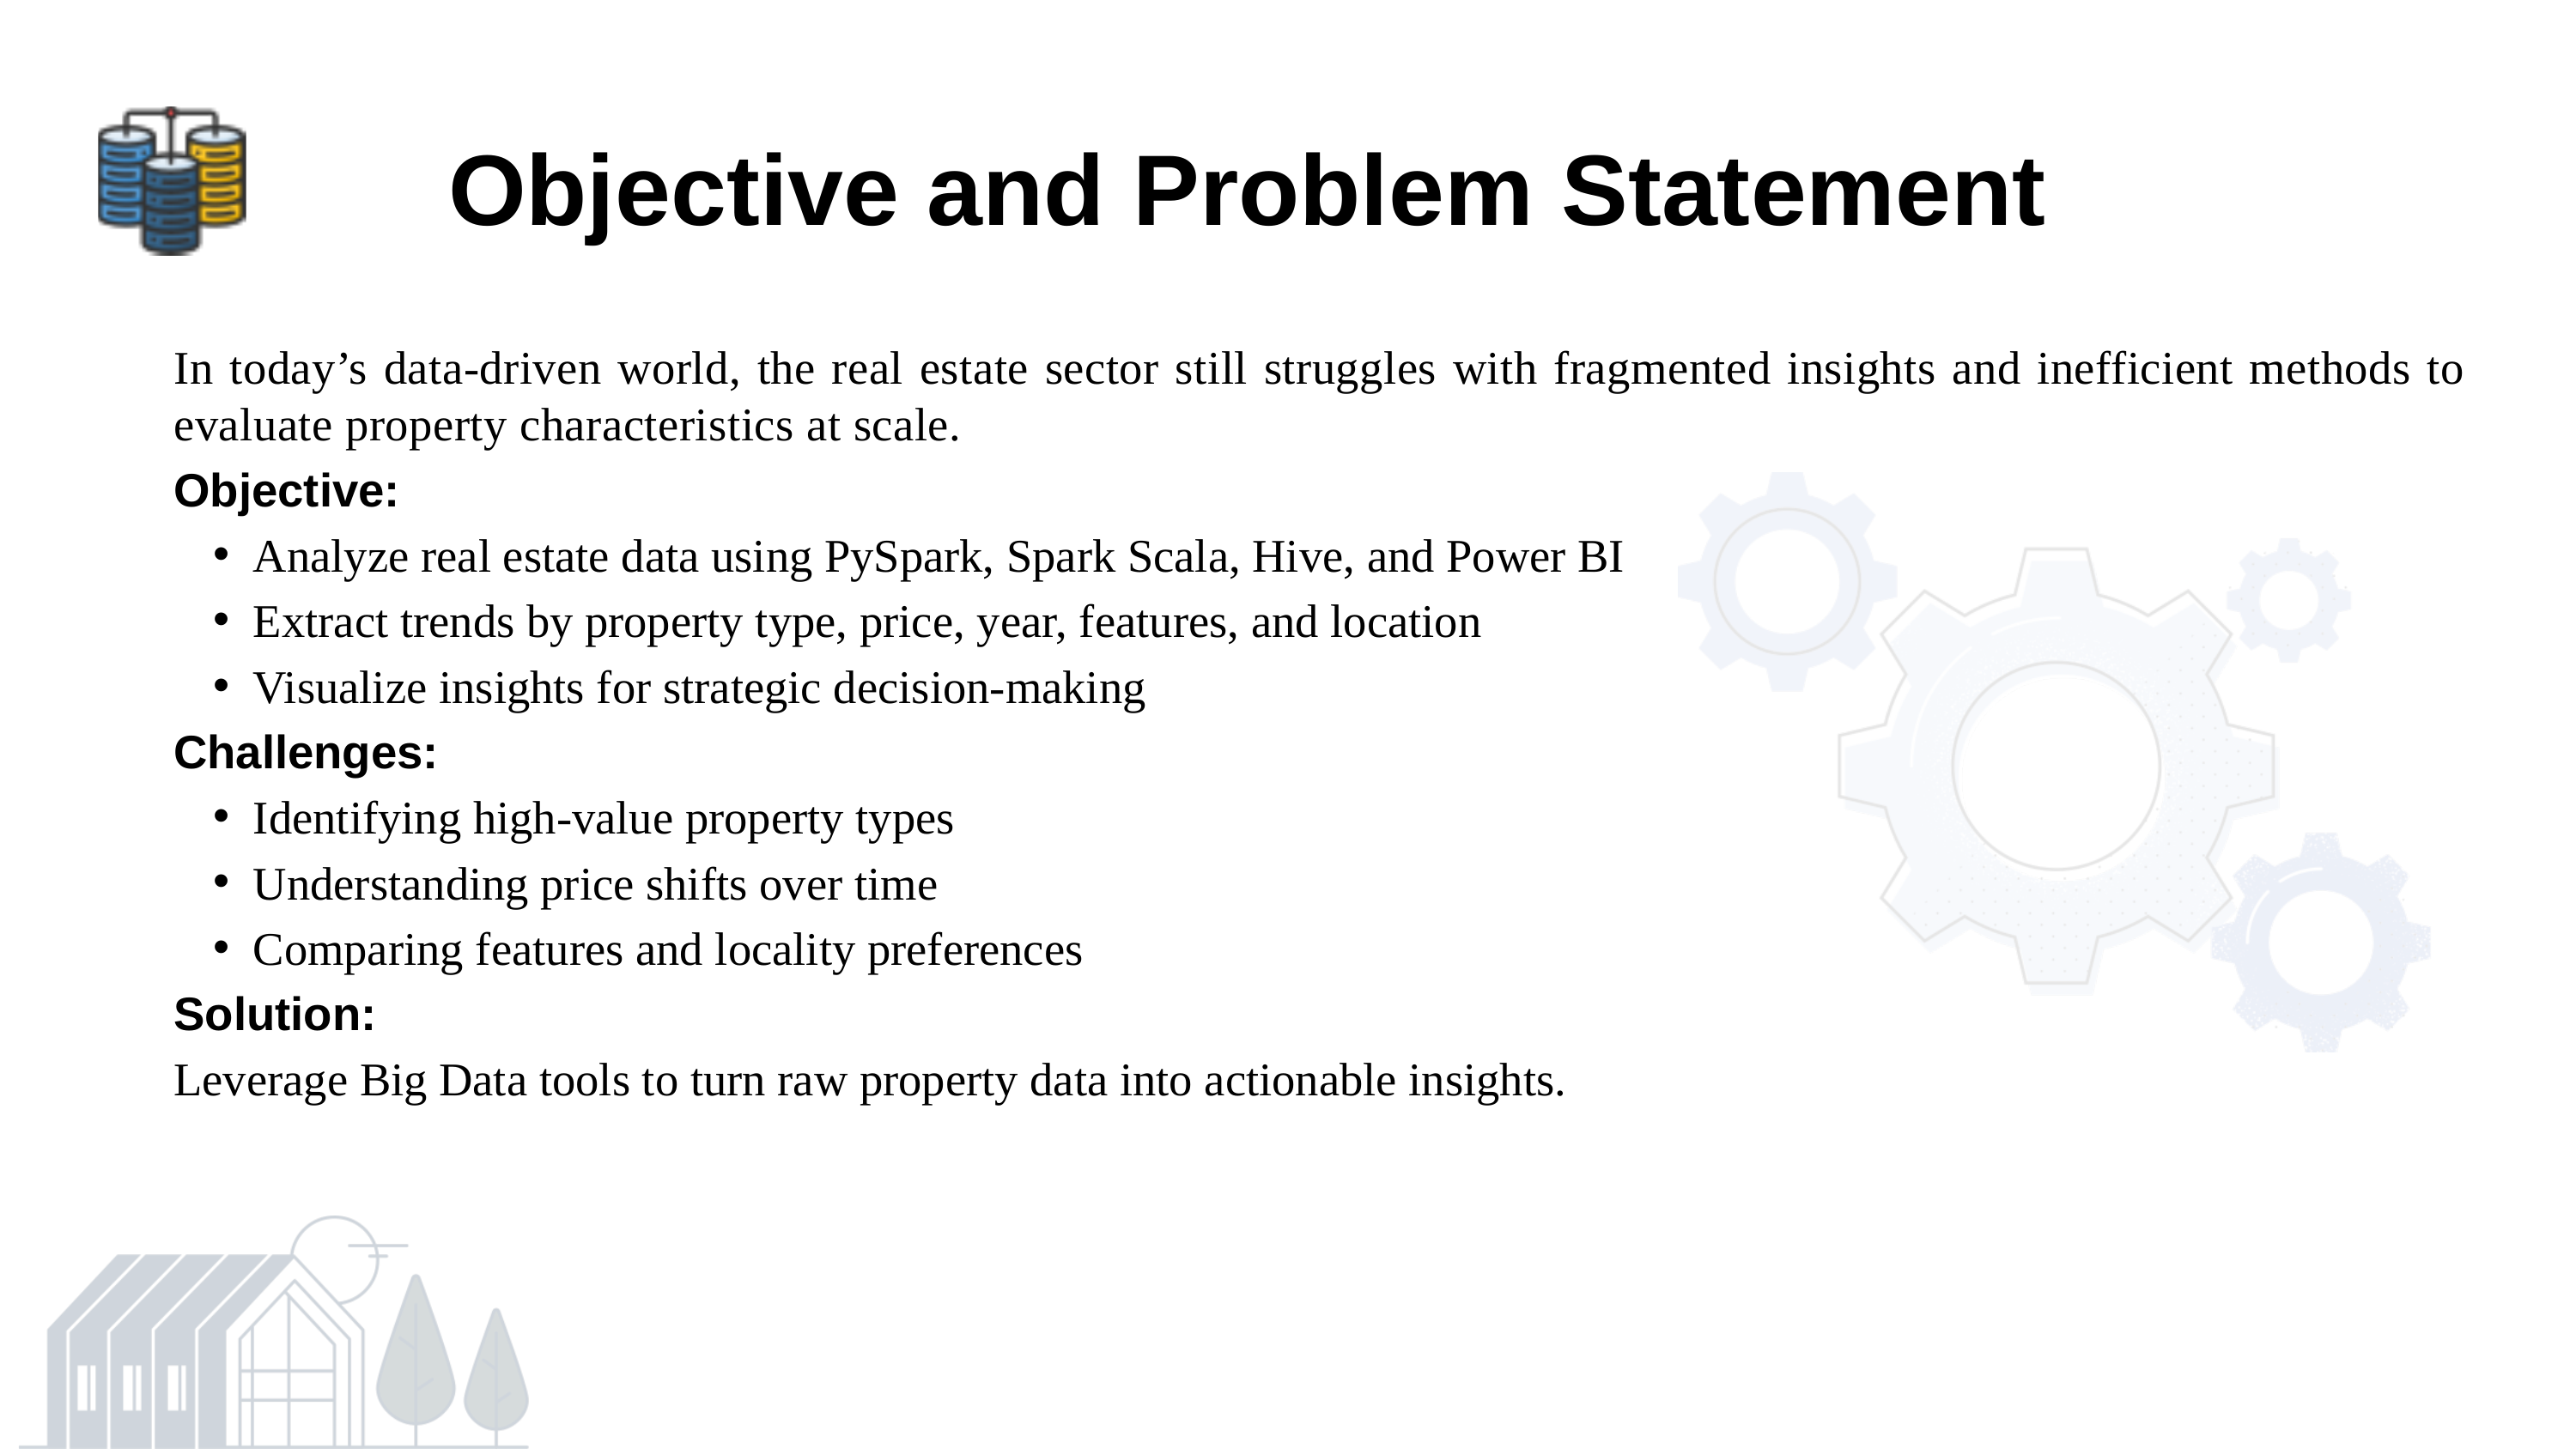

Objective and Problem Statement

In today’s data-driven world, the real estate sector still struggles with fragmented insights and inefficient methods to evaluate property characteristics at scale.
Objective:
Analyze real estate data using PySpark, Spark Scala, Hive, and Power BI
Extract trends by property type, price, year, features, and location
Visualize insights for strategic decision-making
Challenges:
Identifying high-value property types
Understanding price shifts over time
Comparing features and locality preferences
Solution:
Leverage Big Data tools to turn raw property data into actionable insights.